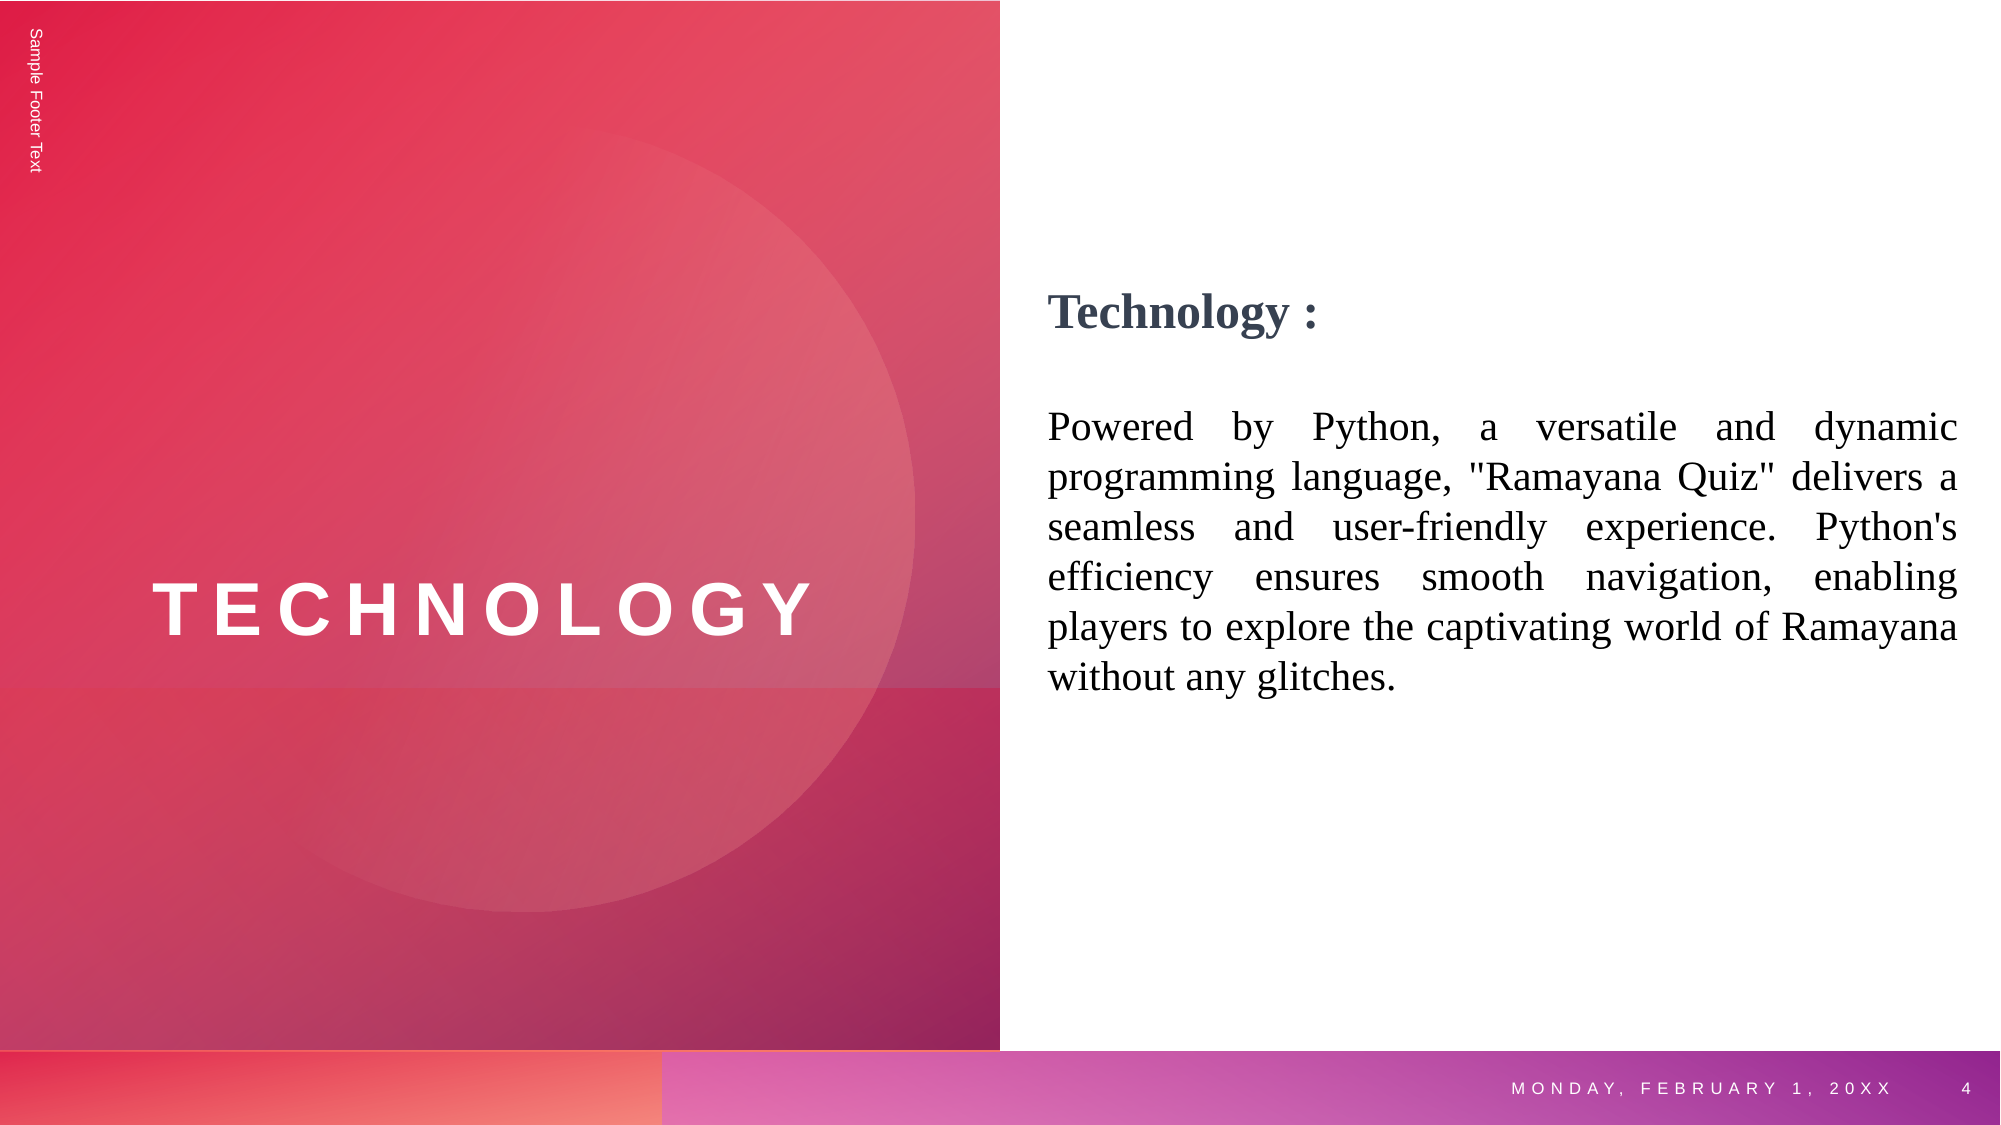

# technology
Technology :

Powered by Python, a versatile and dynamic programming language, "Ramayana Quiz" delivers a seamless and user-friendly experience. Python's efficiency ensures smooth navigation, enabling players to explore the captivating world of Ramayana without any glitches.
Sample Footer Text
Monday, February 1, 20XX
4